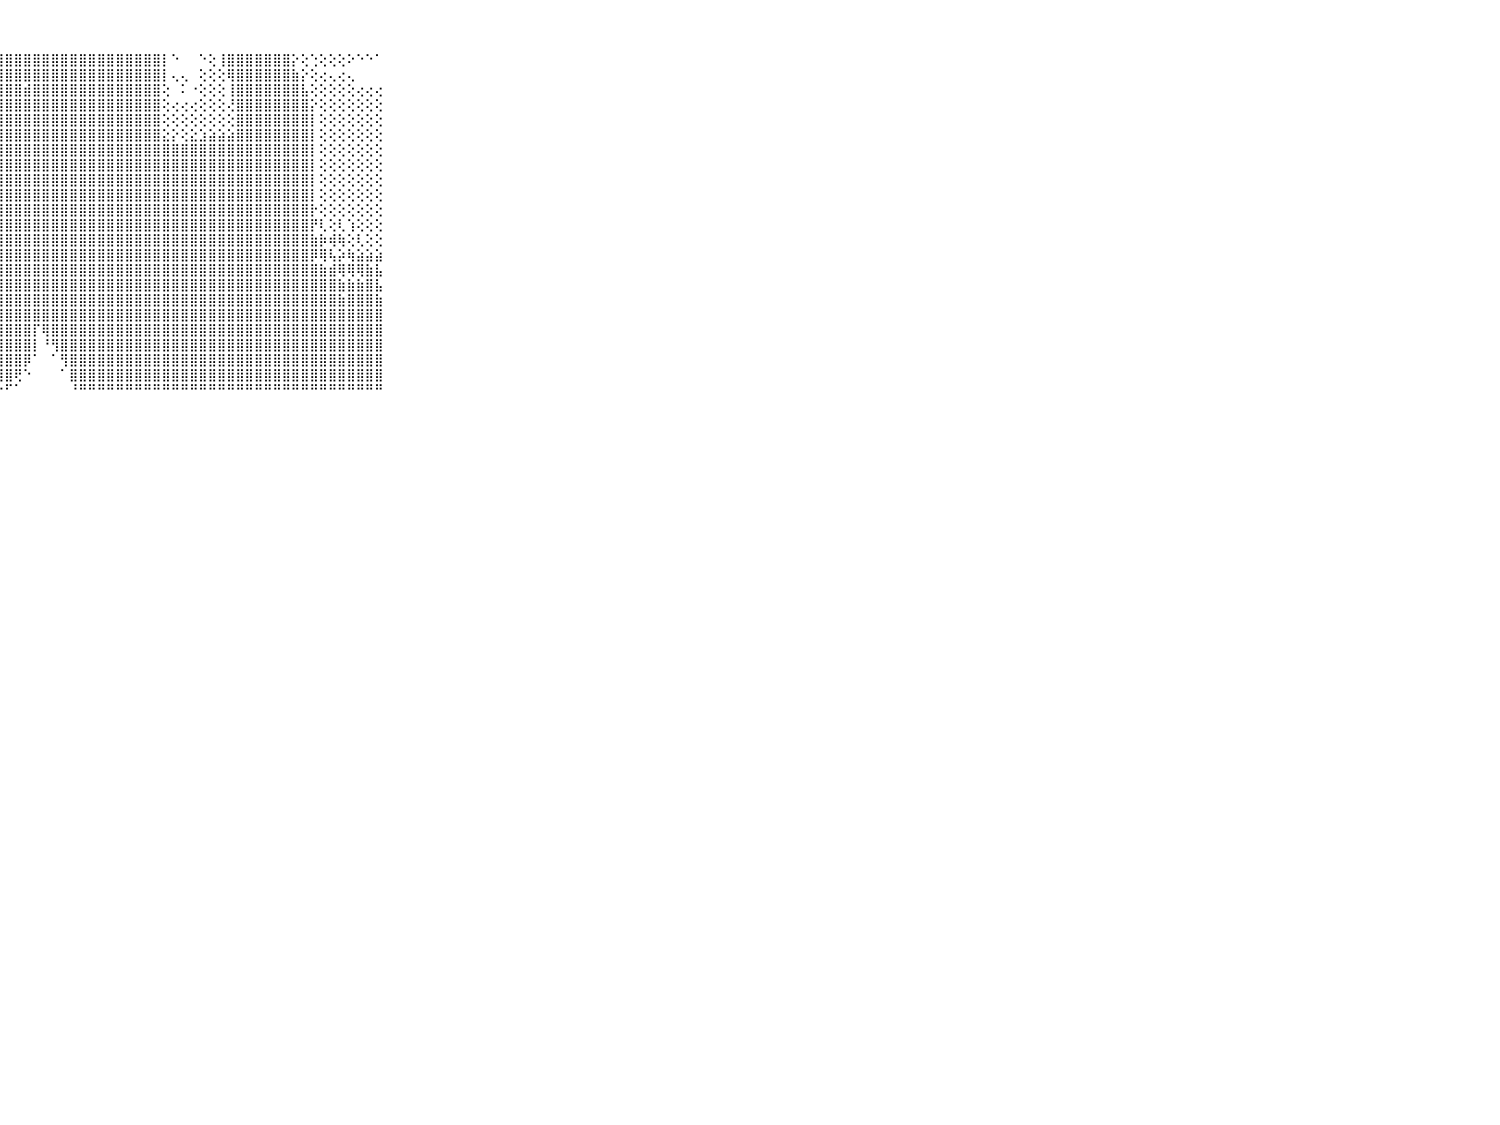

⠀⠀⠀⠀⠀⠀⠀⠀⠀⠀⠀⢷⣿⣯⣿⣿⣿⣿⣿⣿⣿⣿⣿⣿⣿⣿⣿⣿⣿⣿⣿⣿⣿⣿⣿⣿⣿⣿⣿⣿⣿⣿⣿⣿⣿⡇⠑⠀⠀⠑⢕⢸⣿⣿⣿⣿⣿⣿⣿⡕⢕⢑⢕⢕⢕⠕⠑⠑⠁⠀⠀⠀⠀⠀⠀⠀⠀⠀⠀⠀⠀
⠀⠀⠀⠀⠀⠀⠀⠀⠀⠀⠀⢱⣿⣿⣿⣿⣿⣿⣿⣿⣿⣿⣿⣿⣿⣿⣿⣿⣿⣿⣿⣿⣿⣿⣿⣿⣿⣿⣿⣿⣿⣿⣿⣿⣿⡇⢄⢄⠀⢕⢕⢕⢿⣿⣿⣿⣿⣿⣿⣷⡕⢕⢔⢄⢔⢄⠀⠀⠀⠀⠀⠀⠀⠀⠀⠀⠀⠀⠀⠀⠀
⠀⠀⠀⠀⠀⠀⠀⠀⠀⠀⠀⣿⣿⣿⣿⣿⣿⣿⣿⣿⢿⣿⣿⣿⣿⣿⣿⣿⣿⣿⣾⣿⣿⣿⣿⣿⣿⣿⣿⣿⣿⣿⣿⣿⣿⢕⠀⠅⠐⢕⢕⢕⢸⣿⣿⣿⣿⣿⣿⣿⣧⢕⢕⢕⢕⢕⢔⢔⢔⠀⠀⠀⠀⠀⠀⠀⠀⠀⠀⠀⠀
⠀⠀⠀⠀⠀⠀⠀⠀⠀⠀⠀⣿⣿⣿⣿⣿⣿⣿⣿⣿⣿⣿⣿⣿⣿⣿⣿⣿⣿⣿⣿⣿⣿⣿⣿⣿⣿⣿⣿⣿⣿⣿⣿⣿⣿⢕⢔⢔⢔⢕⢕⢕⢜⣿⣿⣿⣿⣿⣿⣿⣿⡕⢕⢕⢕⢕⢕⢕⢕⠀⠀⠀⠀⠀⠀⠀⠀⠀⠀⠀⠀
⠀⠀⠀⠀⠀⠀⠀⠀⠀⠀⠀⣿⣿⣿⣿⡿⠿⠟⢿⢿⢿⢿⢿⣿⣿⡿⣿⣿⣿⣿⣿⣿⣿⣿⣿⣿⣿⣿⣿⣿⣿⣿⣿⣿⣿⢕⢕⢕⢕⢕⢕⢕⢕⣿⣿⣿⣿⣿⣿⣿⣿⡇⢕⢕⢕⢕⢕⢕⢕⠀⠀⠀⠀⠀⠀⠀⠀⠀⠀⠀⠀
⠀⠀⠀⠀⠀⠀⠀⠀⠀⠀⠀⣿⢟⢁⠀⢀⢄⢱⢔⢅⣱⣔⣣⣿⣿⣿⣿⣿⣿⣿⣿⣿⣿⣿⣿⣿⣿⣿⣿⣿⣿⣿⣿⣿⣿⣕⡕⢕⣕⣱⣵⣵⣵⣿⣿⣿⣿⣿⣿⣿⣿⡇⢕⢕⢕⢕⢕⢕⢕⠀⠀⠀⠀⠀⠀⠀⠀⠀⠀⠀⠀
⠀⠀⠀⠀⠀⠀⠀⠀⠀⠀⠀⠙⠀⢄⢔⢀⣕⢷⢗⢝⠑⠜⢝⣿⣿⣿⣿⣿⣿⣿⣿⣿⣿⣿⣿⣿⣿⣿⣿⣿⣿⣿⣿⣿⣿⣿⣿⣿⣿⣿⣿⣿⣿⣿⣿⣿⣿⣿⣿⣿⣿⡇⢕⢕⢕⢕⢕⢕⢕⠀⠀⠀⠀⠀⠀⠀⠀⠀⠀⠀⠀
⠀⠀⠀⠀⠀⠀⠀⠀⠀⠀⠀⠀⠀⢄⢵⠏⠅⠁⢀⠄⢰⣕⣵⣽⣿⣿⣿⣿⣿⣿⣿⣿⣿⣿⣿⣿⣿⣿⣿⣿⣿⣿⣿⣿⣿⣿⣿⣿⣿⣿⣿⣿⣿⣿⣿⣿⣿⣿⣿⣿⣿⡇⢕⢕⢕⢕⢕⢕⢕⠀⠀⠀⠀⠀⠀⠀⠀⠀⠀⠀⠀
⠀⠀⠀⠀⠀⠀⠀⠀⠀⠀⠀⢀⠁⠑⢐⢄⢕⢕⢕⢕⢻⣟⣿⣿⣿⣿⣵⣿⣿⣿⣿⣿⣿⣿⣿⣿⣿⣿⣿⣿⣿⣿⣿⣿⣿⣿⣿⣿⣿⣿⣿⣿⣿⣿⣿⣿⣿⣿⣿⣿⣿⡇⢕⢕⢕⢕⢕⢕⢕⠀⠀⠀⠀⠀⠀⠀⠀⠀⠀⠀⠀
⠀⠀⠀⠀⠀⠀⠀⠀⠀⠀⠀⢜⢜⢕⢕⣕⣵⣵⣵⣷⣿⣿⣿⣿⣿⣿⣿⣿⣿⣿⣿⣿⣿⣿⣿⣿⣿⣿⣿⣿⣿⣿⣿⣿⣿⣿⣿⣿⣿⣿⣿⣿⣿⣿⣿⣿⣿⣿⣿⣿⣿⡇⢕⢕⢕⢕⢕⢕⢕⠀⠀⠀⠀⠀⠀⠀⠀⠀⠀⠀⠀
⠀⠀⠀⠀⠀⠀⠀⠀⠀⠀⠀⢕⢱⣼⣿⣿⣿⣿⣿⣿⣿⣿⣿⣿⣿⣿⣿⣿⣿⣿⣿⣿⣿⣿⣿⣿⣿⣿⣿⣿⣿⣿⣿⣿⣿⣿⣿⣿⣿⣿⣿⣿⣿⣿⣿⣿⣿⣿⣿⣿⣿⡗⢕⢕⢕⢕⢕⢕⢕⠀⠀⠀⠀⠀⠀⠀⠀⠀⠀⠀⠀
⠀⠀⠀⠀⠀⠀⠀⠀⠀⠀⠀⢕⣾⣿⣿⣿⣿⣿⣿⣿⣿⣿⣿⣿⣿⣿⣿⣿⣿⣿⣿⣿⣿⣿⣿⣿⣿⣿⣿⣿⣿⣿⣿⣿⣿⣿⣿⣿⣿⣿⣿⣿⣿⣿⣿⣿⣿⣿⣿⣿⣿⡟⢇⢕⢇⢱⢕⢕⢕⠀⠀⠀⠀⠀⠀⠀⠀⠀⠀⠀⠀
⠀⠀⠀⠀⠀⠀⠀⠀⠀⠀⠀⢕⣿⣿⣿⣿⣿⣿⣿⣿⣿⣿⣿⣿⣿⣿⣿⣿⣿⣿⣿⣿⣿⣿⣿⣿⣿⣿⣿⣿⣿⣿⣿⣿⣿⣿⣿⣿⣿⣿⣿⣿⣿⣿⣿⣿⣿⣿⣿⣿⣿⣷⡷⢾⢷⢕⢇⢕⢕⠀⠀⠀⠀⠀⠀⠀⠀⠀⠀⠀⠀
⠀⠀⠀⠀⠀⠀⠀⠀⠀⠀⠀⠁⢜⣿⣿⣿⣿⣿⣿⣿⣿⣿⣿⣿⣿⣿⣿⣿⣿⣿⣿⣿⣿⣿⣿⣿⣿⣿⣿⣿⣿⣿⣿⣿⣿⣿⣿⣿⣿⣿⣿⣿⣿⣿⣿⣿⣿⣿⣿⣿⣿⡿⢿⢧⡵⢷⣵⣵⣵⠀⠀⠀⠀⠀⠀⠀⠀⠀⠀⠀⠀
⠀⠀⠀⠀⠀⠀⠀⠀⠀⠀⠀⣕⢕⢿⣿⣿⣿⣯⣽⣿⣿⣿⣿⣿⣿⣿⣿⣿⣿⣿⣿⣿⣿⣿⣿⣿⣿⣿⣿⣿⣿⣿⣿⣿⣿⣿⣿⣿⣿⣿⣿⣿⣿⣿⣿⣿⣿⣿⣿⣿⣿⣿⣷⣾⢿⢿⢿⣷⣧⠀⠀⠀⠀⠀⠀⠀⠀⠀⠀⠀⠀
⠀⠀⠀⠀⠀⠀⠀⠀⠀⠀⠀⣿⢧⣸⣿⣿⣿⣿⣿⣿⣿⣿⣿⣿⣿⣿⣿⣿⣿⣿⣿⣿⣿⣿⣿⣿⣿⣿⣿⣿⣿⣿⣿⣿⣿⣿⣿⣿⣿⣿⣿⣿⣿⣿⣿⣿⣿⣿⣿⣿⣿⣿⣿⣿⣷⣷⣷⣿⣧⠀⠀⠀⠀⠀⠀⠀⠀⠀⠀⠀⠀
⠀⠀⠀⠀⠀⠀⠀⠀⠀⠀⠀⣿⣿⣿⣿⣿⣿⣿⣿⣿⣿⣟⣿⡿⢹⣽⣿⣿⣿⣿⣿⣿⣿⣿⣿⣿⣿⣿⣿⣿⣿⣿⣿⣿⣿⣿⣿⣿⣿⣿⣿⣿⣿⣿⣿⣿⣿⣿⣿⣿⣿⣿⣿⣿⣷⣿⣿⣿⣷⠀⠀⠀⠀⠀⠀⠀⠀⠀⠀⠀⠀
⠀⠀⠀⠀⠀⠀⠀⠀⠀⠀⠀⣿⣿⣿⣿⣿⣿⣿⣿⣿⣿⣿⣿⣿⣿⣿⣿⣿⣿⣿⣿⣿⣿⣿⣿⣿⣿⣿⣿⣿⣿⣿⣿⣿⣿⣿⣿⣿⣿⣿⣿⣿⣿⣿⣿⣿⣿⣿⣿⣿⣿⣿⣿⣿⣿⣿⣿⣿⣿⠀⠀⠀⠀⠀⠀⠀⠀⠀⠀⠀⠀
⠀⠀⠀⠀⠀⠀⠀⠀⠀⠀⠀⣿⣿⣿⣿⣿⣿⣿⣿⣿⣿⣟⢏⢿⣟⣽⣾⣿⣿⣿⣿⡏⢿⣿⣿⣿⣿⣿⣿⣿⣿⣿⣿⣿⣿⣿⣿⣿⣿⣿⣿⣿⣿⣿⣿⣿⣿⣿⣿⣿⣿⣿⣿⣿⣿⣿⣿⣿⣿⠀⠀⠀⠀⠀⠀⠀⠀⠀⠀⠀⠀
⠀⠀⠀⠀⠀⠀⠀⠀⠀⠀⠀⣿⣿⣿⣿⣿⣝⢿⣿⣿⣿⣿⣿⣿⣿⣿⣿⣿⣿⣿⣿⡇⠘⢻⣿⣿⣿⣿⣿⣿⣿⣿⣿⣿⣿⣿⣿⣿⣿⣿⣿⣿⣿⣿⣿⣿⣿⣿⣿⣿⣿⣿⣿⣿⣿⣿⣿⣿⣿⠀⠀⠀⠀⠀⠀⠀⠀⠀⠀⠀⠀
⠀⠀⠀⠀⠀⠀⠀⠀⠀⠀⠀⣿⣿⣿⣿⣿⣿⡇⢻⣿⣿⣿⣿⣿⣿⣿⣿⣿⣿⣿⡿⠁⠀⠁⢻⣿⣿⣿⣿⣿⣿⣿⣿⣿⣿⣿⣿⣿⣿⣿⣿⣿⣿⣿⣿⣿⣿⣿⣿⣿⣿⣿⣿⣿⣿⣿⣿⣿⣿⠀⠀⠀⠀⠀⠀⠀⠀⠀⠀⠀⠀
⠀⠀⠀⠀⠀⠀⠀⠀⠀⠀⠀⣿⣿⣿⣿⣿⣿⡇⢜⢿⣿⣿⣿⣿⣿⣿⣿⢿⣿⢟⠑⠀⠀⠀⠁⣿⣿⣿⣿⣿⣿⣿⣿⣿⣿⣿⣿⣿⣿⣿⣿⣿⣿⣿⣿⣿⣿⣿⣿⣿⣿⣿⣿⣿⣿⣿⣿⣿⣿⠀⠀⠀⠀⠀⠀⠀⠀⠀⠀⠀⠀
⠀⠀⠀⠀⠀⠀⠀⠀⠀⠀⠀⠛⠛⠛⠛⠛⠛⠓⠑⠑⠙⠋⠙⠛⠛⠑⠑⠑⠋⠁⠀⠀⠀⠀⠀⠘⠛⠛⠛⠛⠛⠛⠛⠛⠛⠛⠛⠛⠛⠛⠛⠛⠛⠛⠛⠛⠛⠛⠛⠛⠛⠛⠛⠛⠛⠛⠛⠛⠛⠀⠀⠀⠀⠀⠀⠀⠀⠀⠀⠀⠀